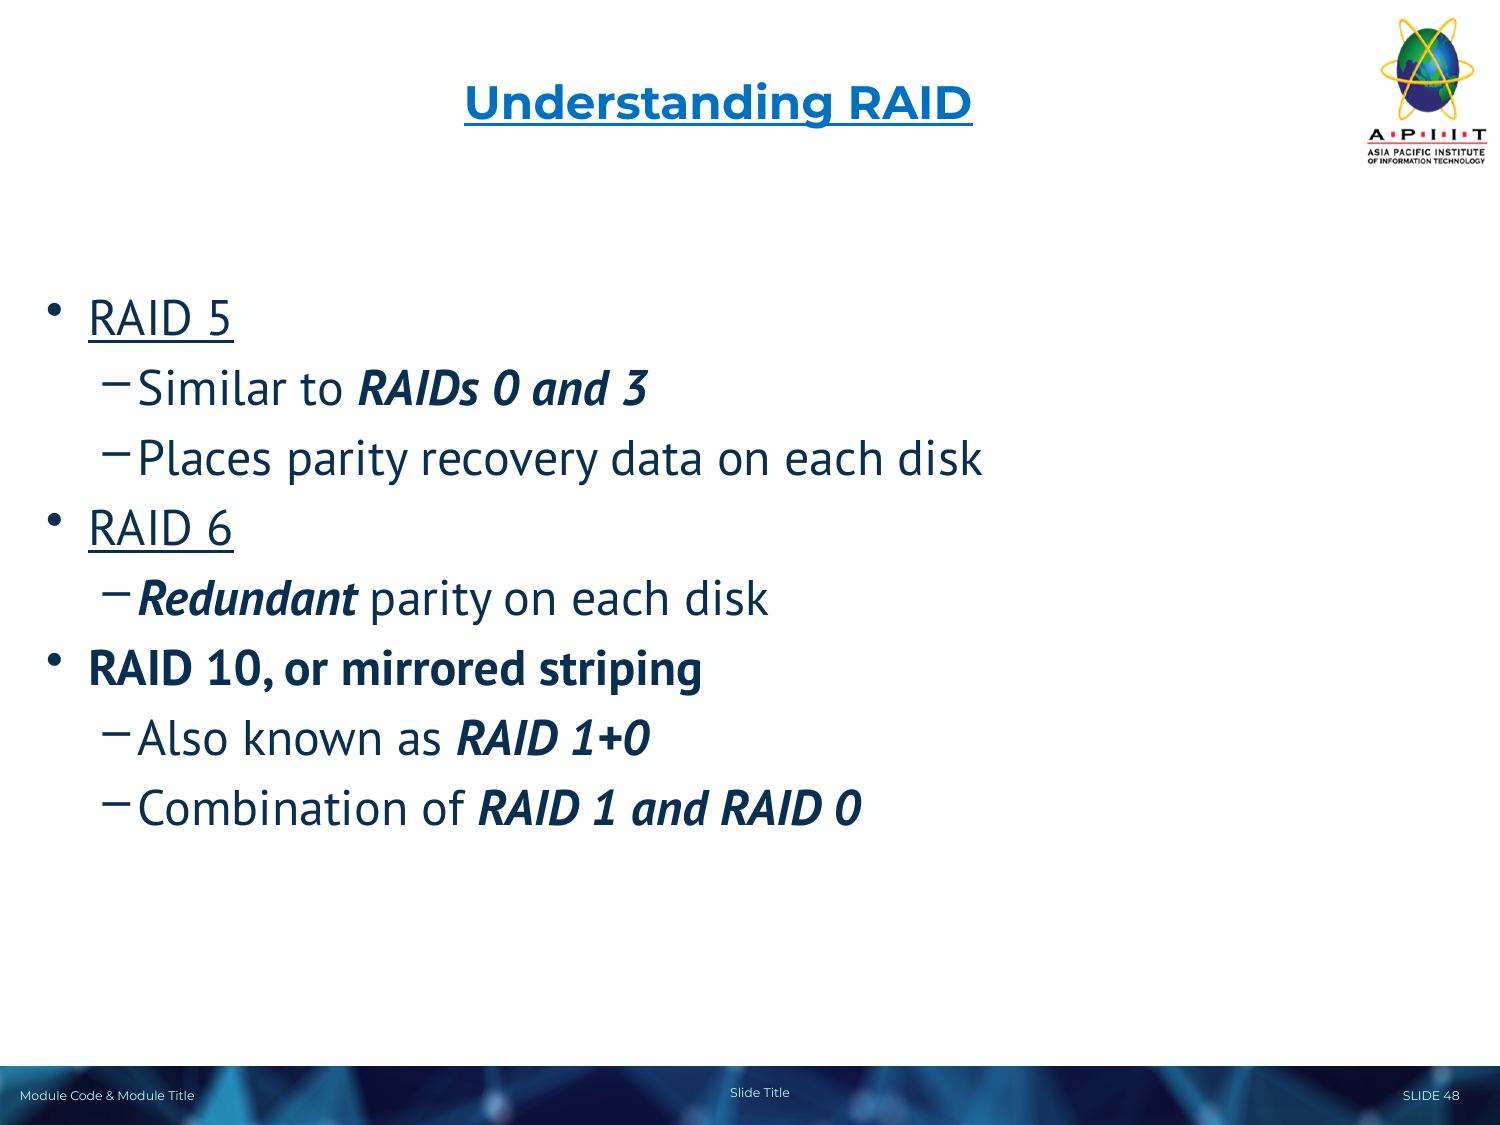

# Understanding RAID
RAID 5
Similar to RAIDs 0 and 3
Places parity recovery data on each disk
RAID 6
Redundant parity on each disk
RAID 10, or mirrored striping
Also known as RAID 1+0
Combination of RAID 1 and RAID 0